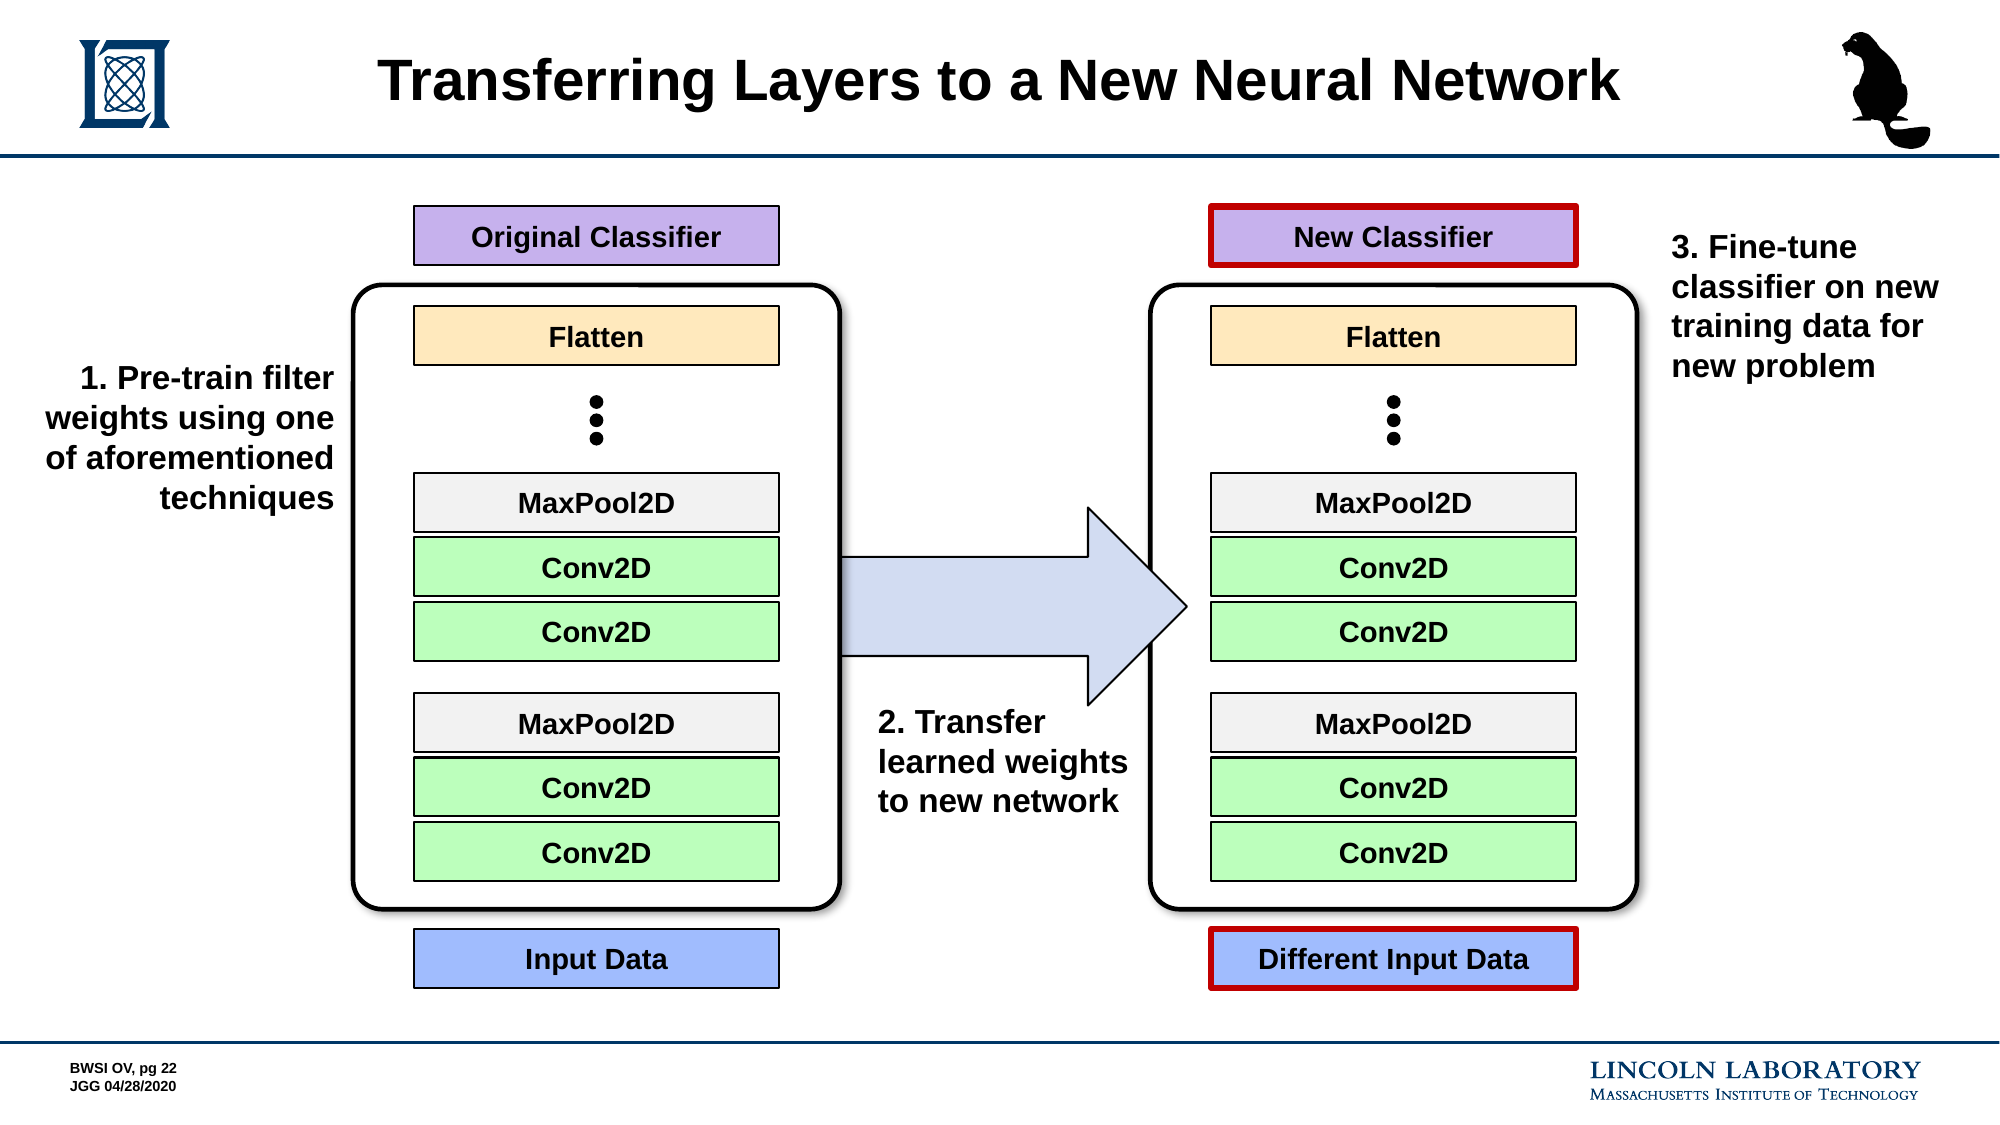

# Transferring Layers to a New Neural Network
Original Classifier
New Classifier
3. Fine-tune classifier on new training data for new problem

Flatten

MaxPool2D
Conv2D
Conv2D
MaxPool2D
Conv2D
Conv2D

Flatten

MaxPool2D
Conv2D
Conv2D
MaxPool2D
Conv2D
Conv2D
1. Pre-train filter weights using one of aforementioned techniques

2. Transfer learned weights to new network
Input Data
Different Input Data